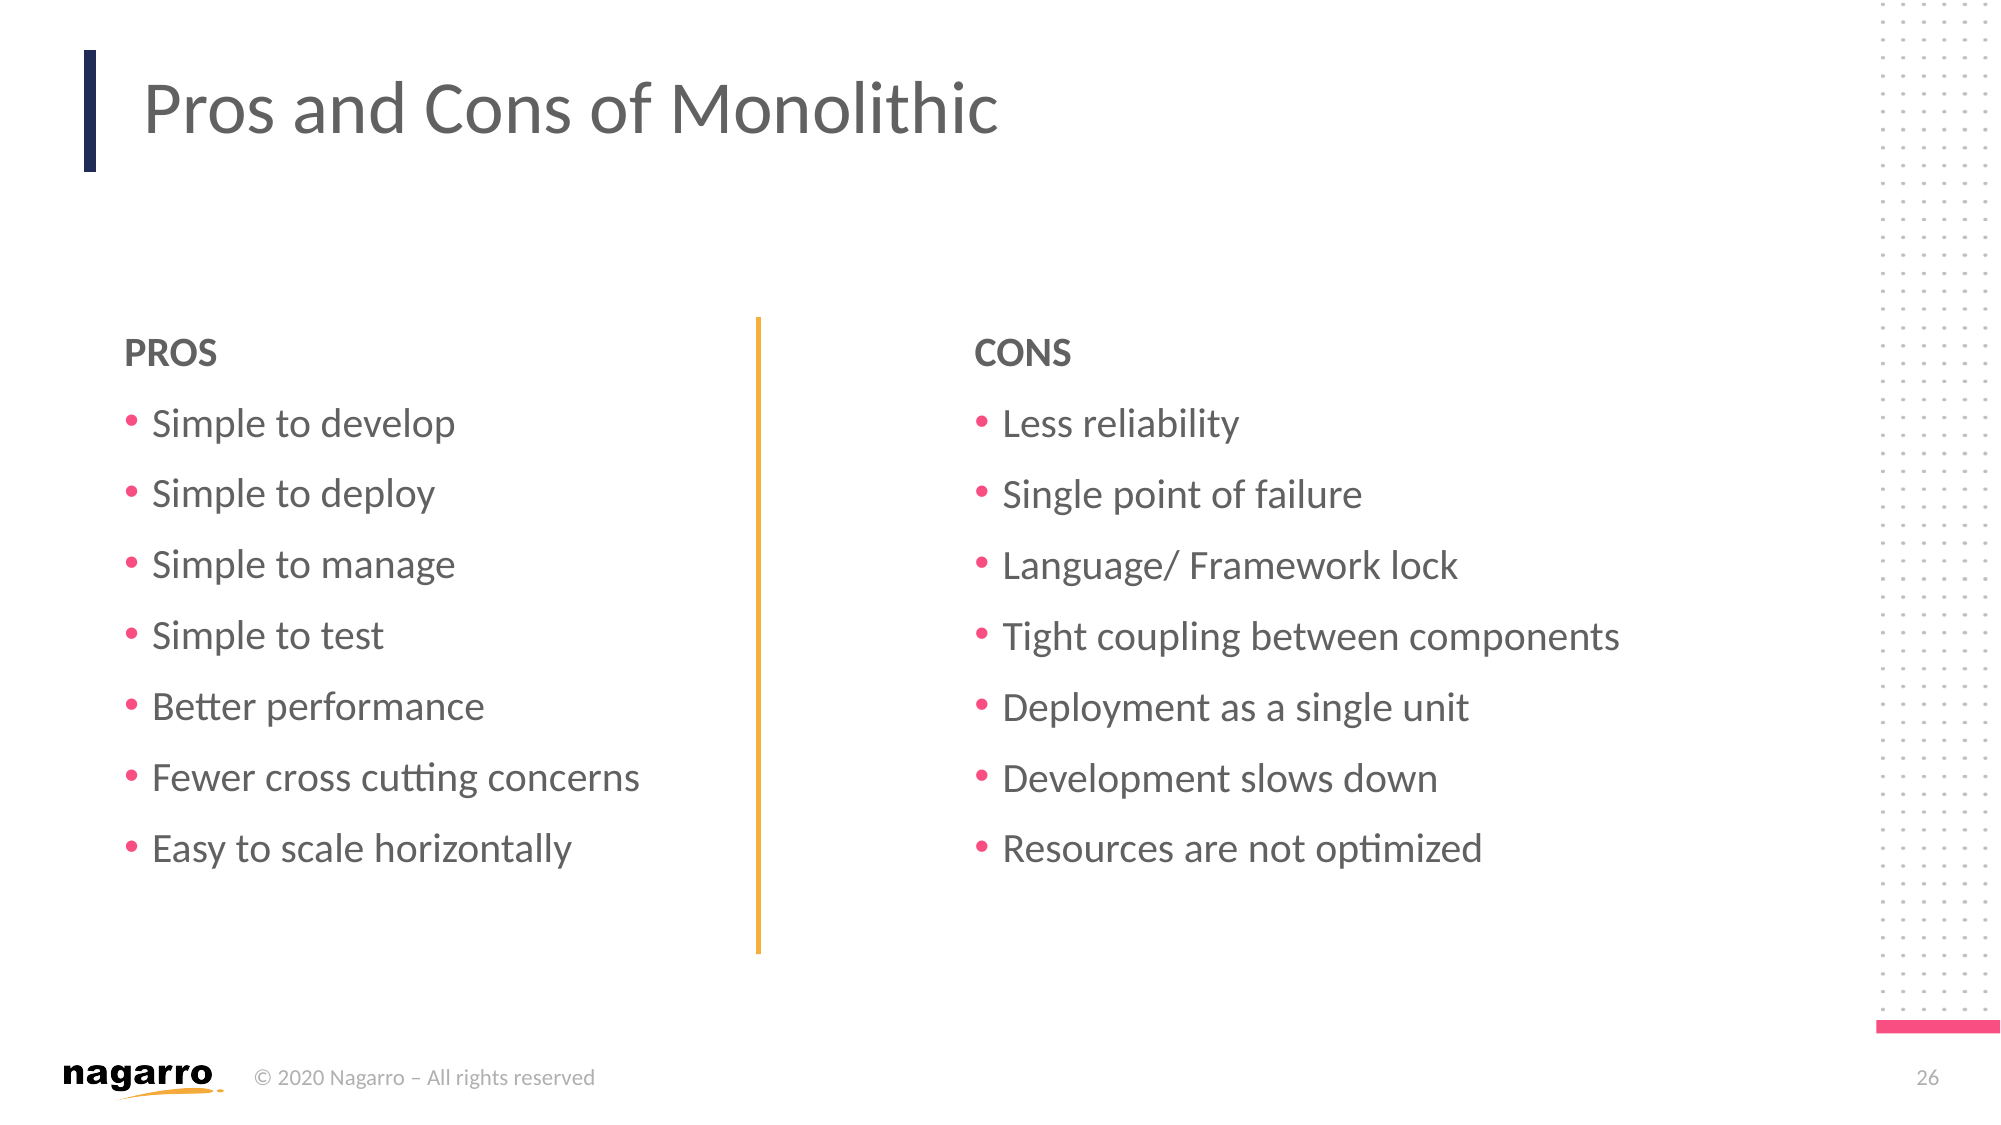

# Pros and Cons of Monolithic
PROS
Simple to develop
Simple to deploy
Simple to manage
Simple to test
Better performance
Fewer cross cutting concerns
Easy to scale horizontally
CONS
Less reliability
Single point of failure
Language/ Framework lock
Tight coupling between components
Deployment as a single unit
Development slows down
Resources are not optimized